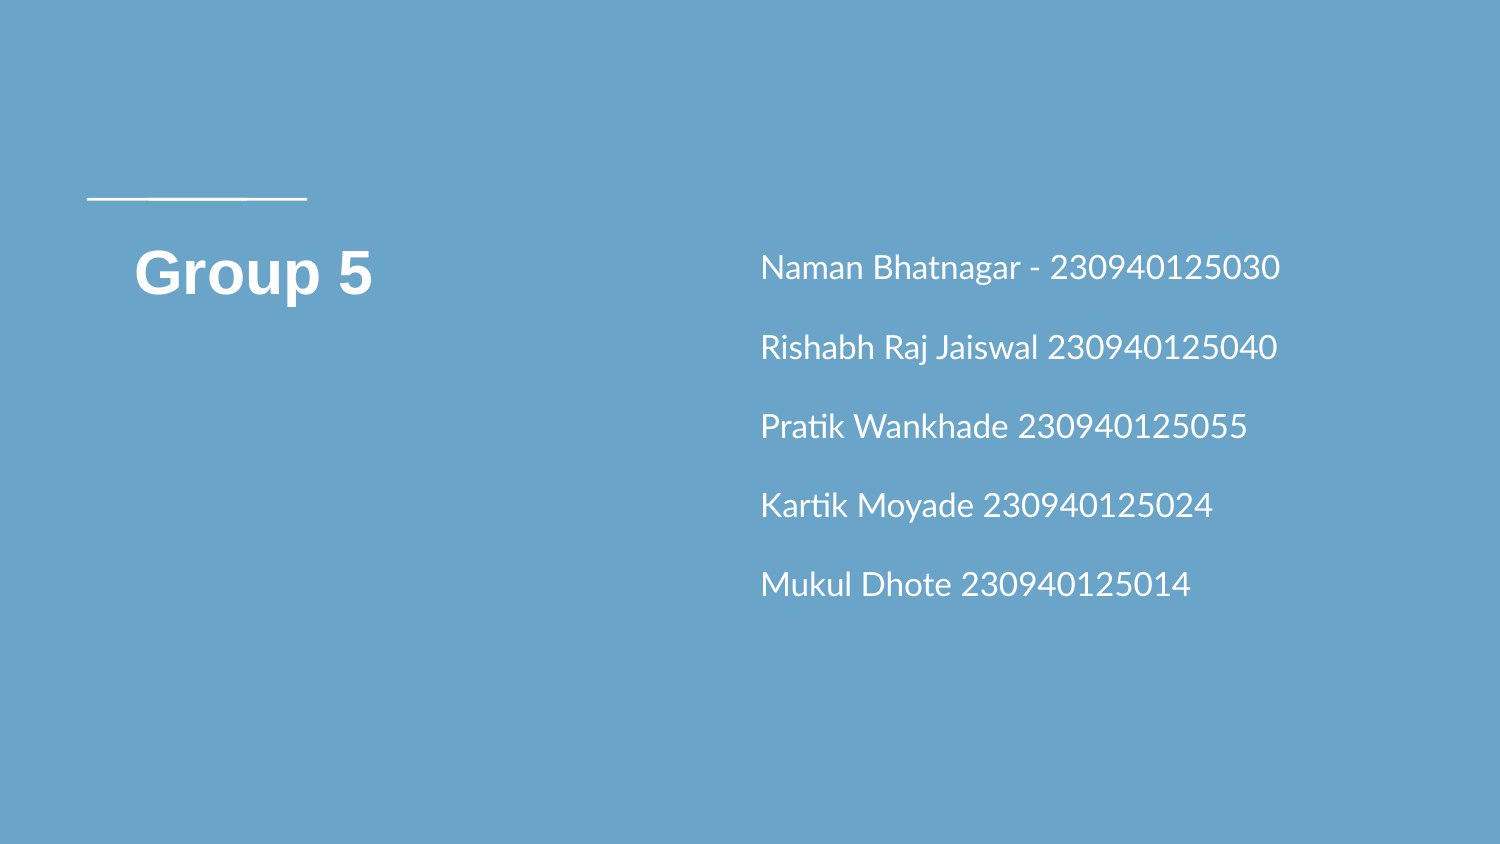

# Group 5
Naman Bhatnagar - 230940125030
Rishabh Raj Jaiswal 230940125040
Pratik Wankhade 230940125055
Kartik Moyade 230940125024
Mukul Dhote 230940125014